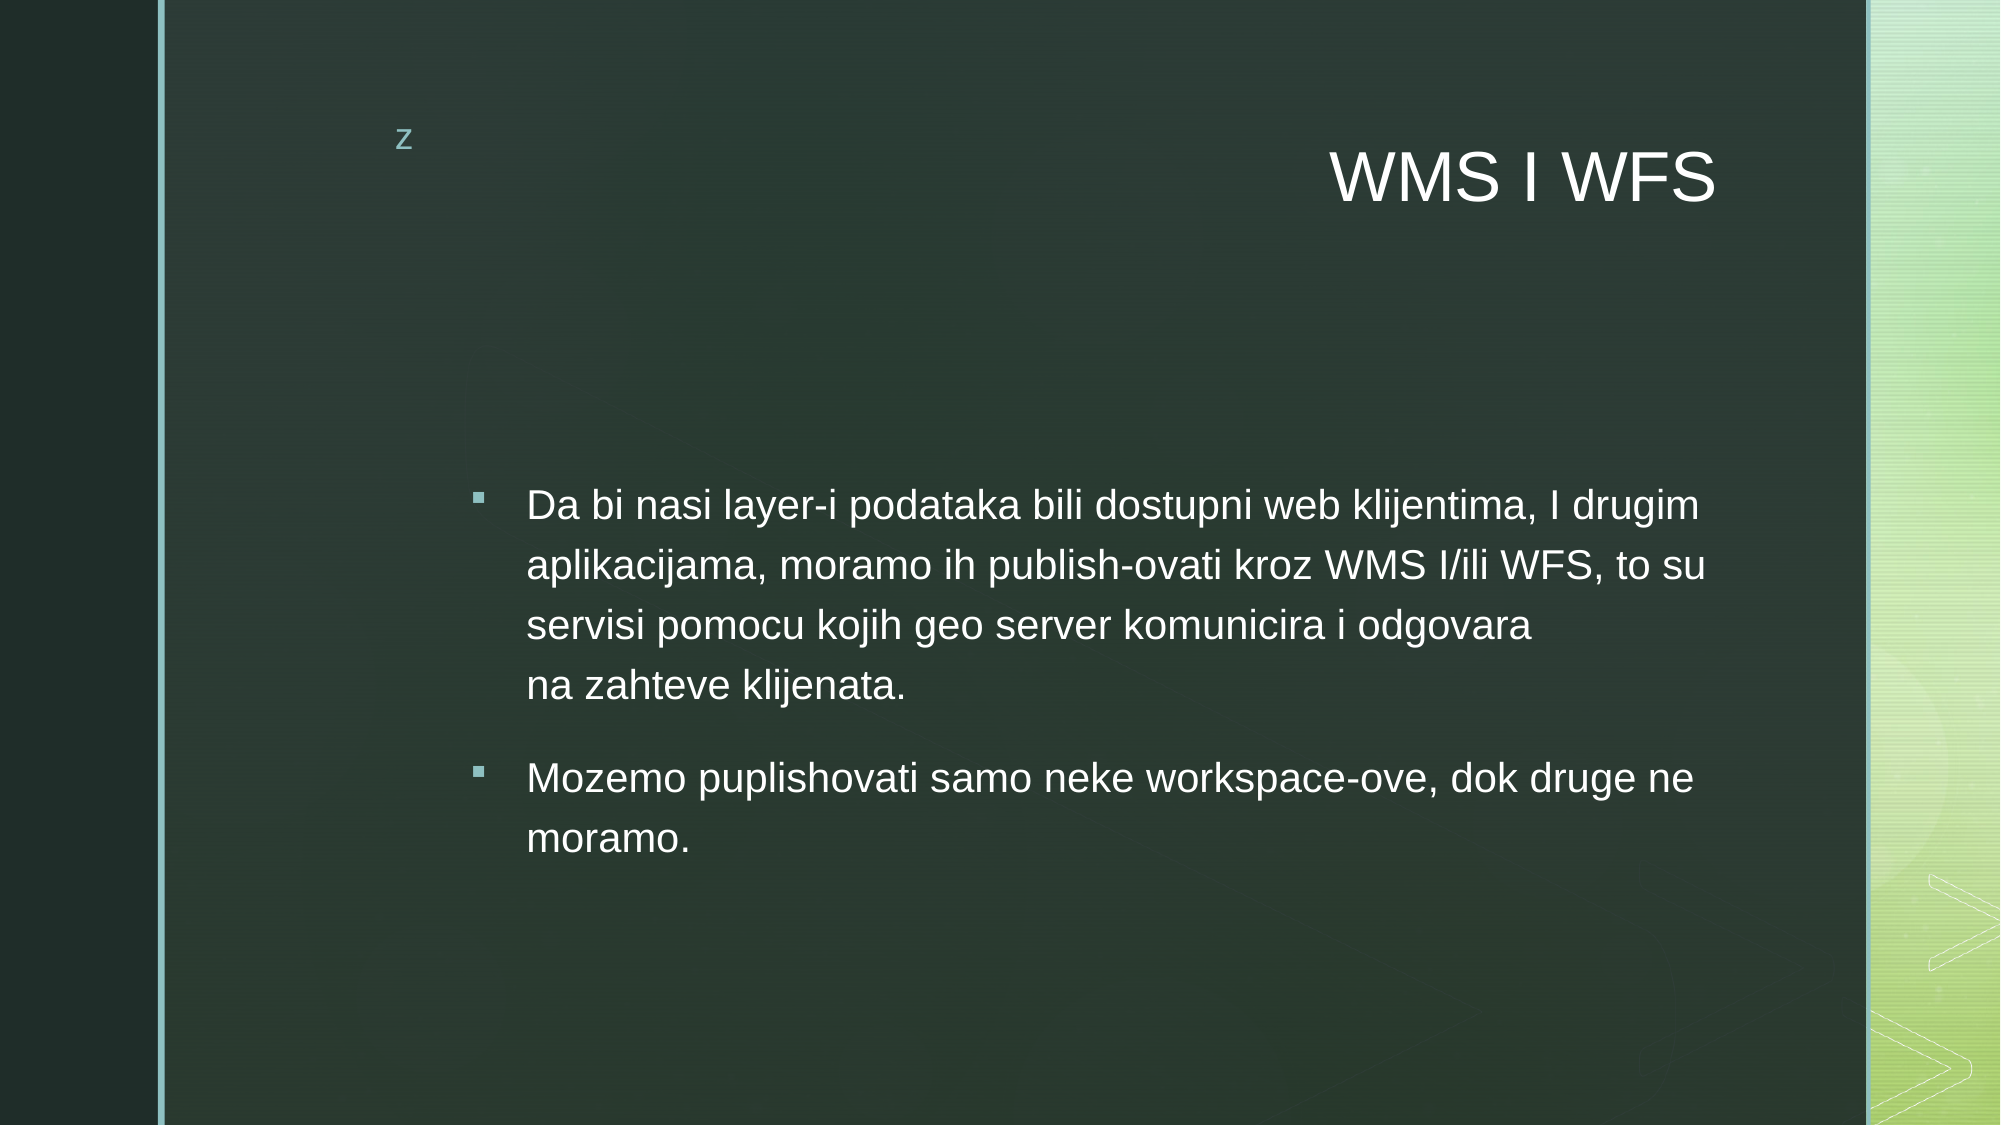

# WMS I WFS
Da bi nasi layer-i podataka bili dostupni web klijentima, I drugim aplikacijama, moramo ih publish-ovati kroz WMS I/ili WFS, to su servisi pomocu kojih geo server komunicira i odgovara na zahteve klijenata.
Mozemo puplishovati samo neke workspace-ove, dok druge ne moramo.